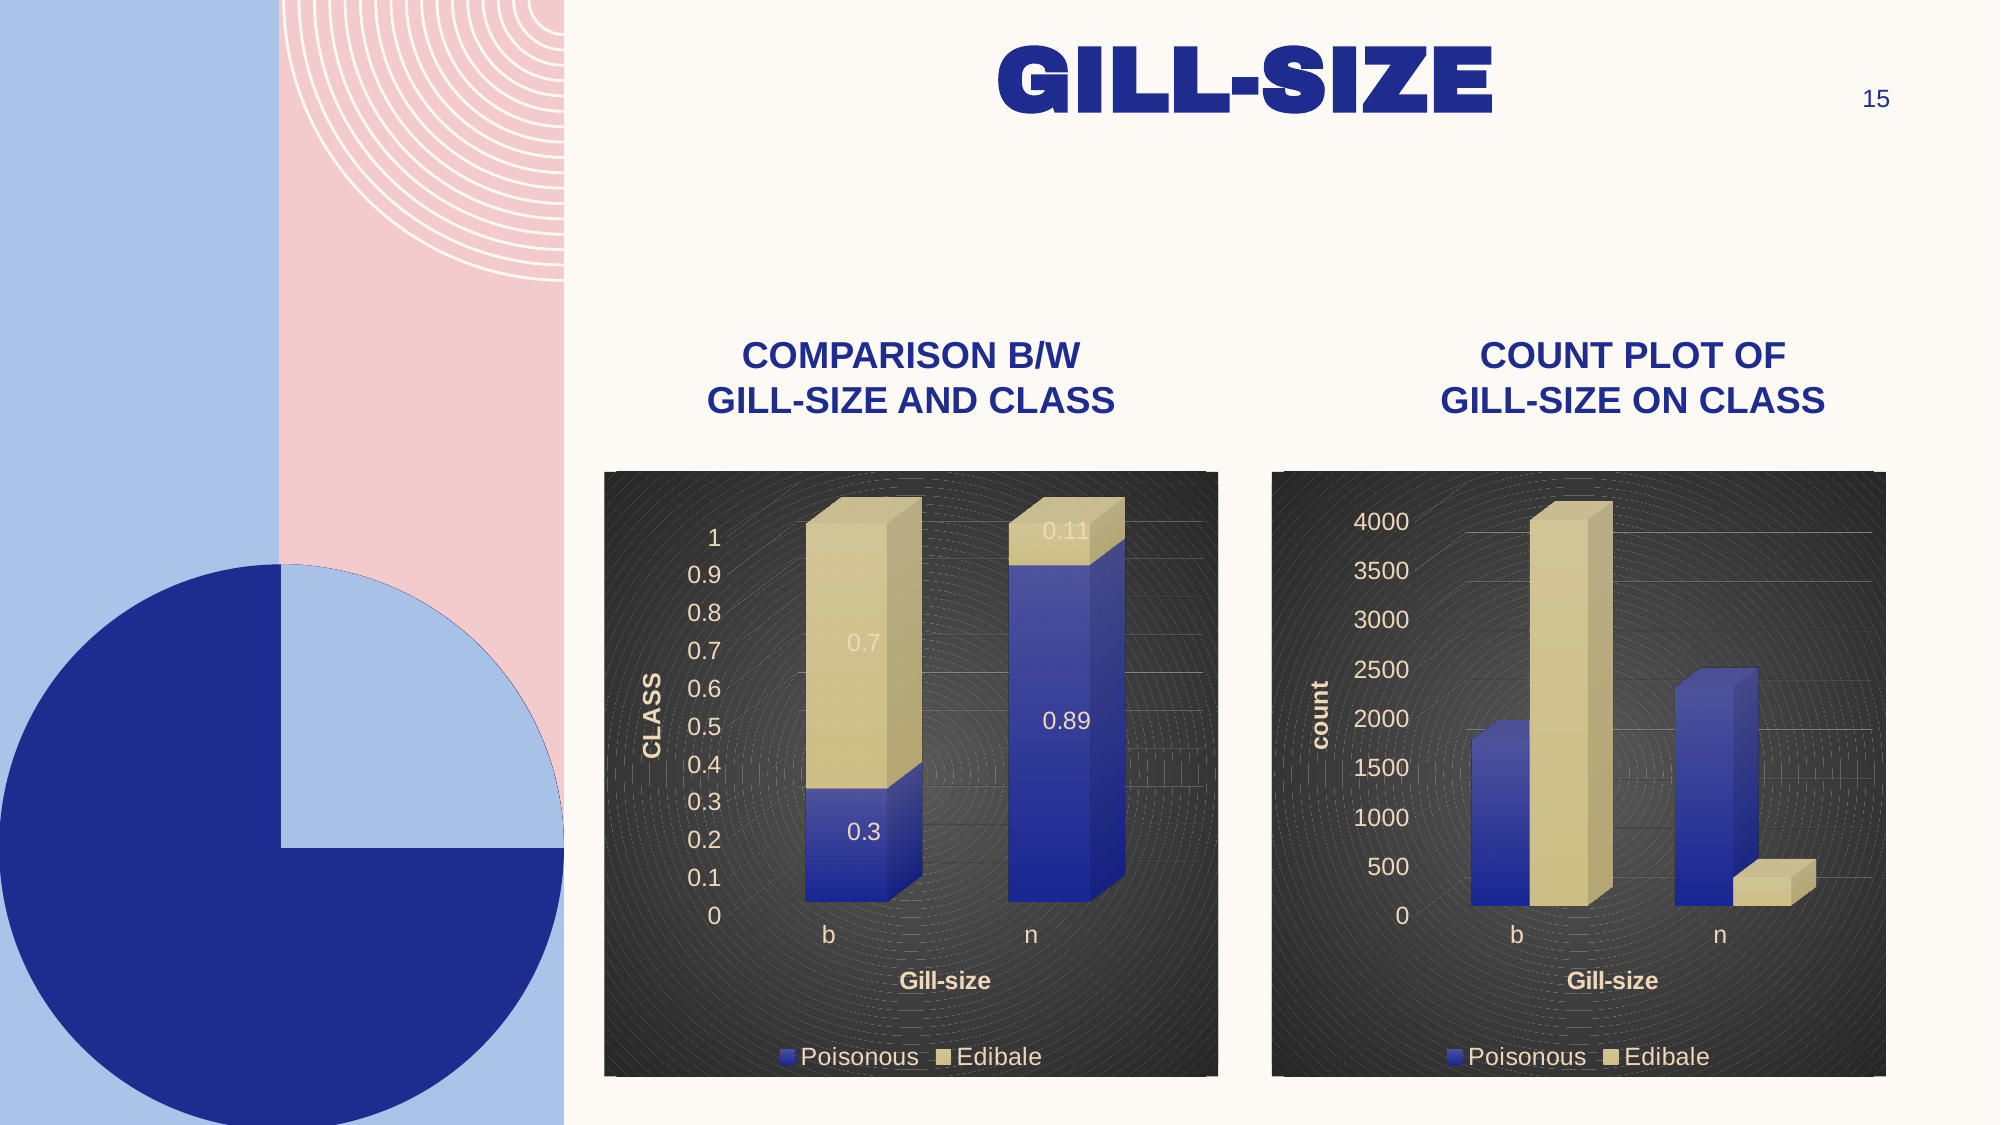

# Gill-size
15
Comparison b/w
gill-size and class
Count plot of
Gill-size on class

[unsupported chart]

[unsupported chart]